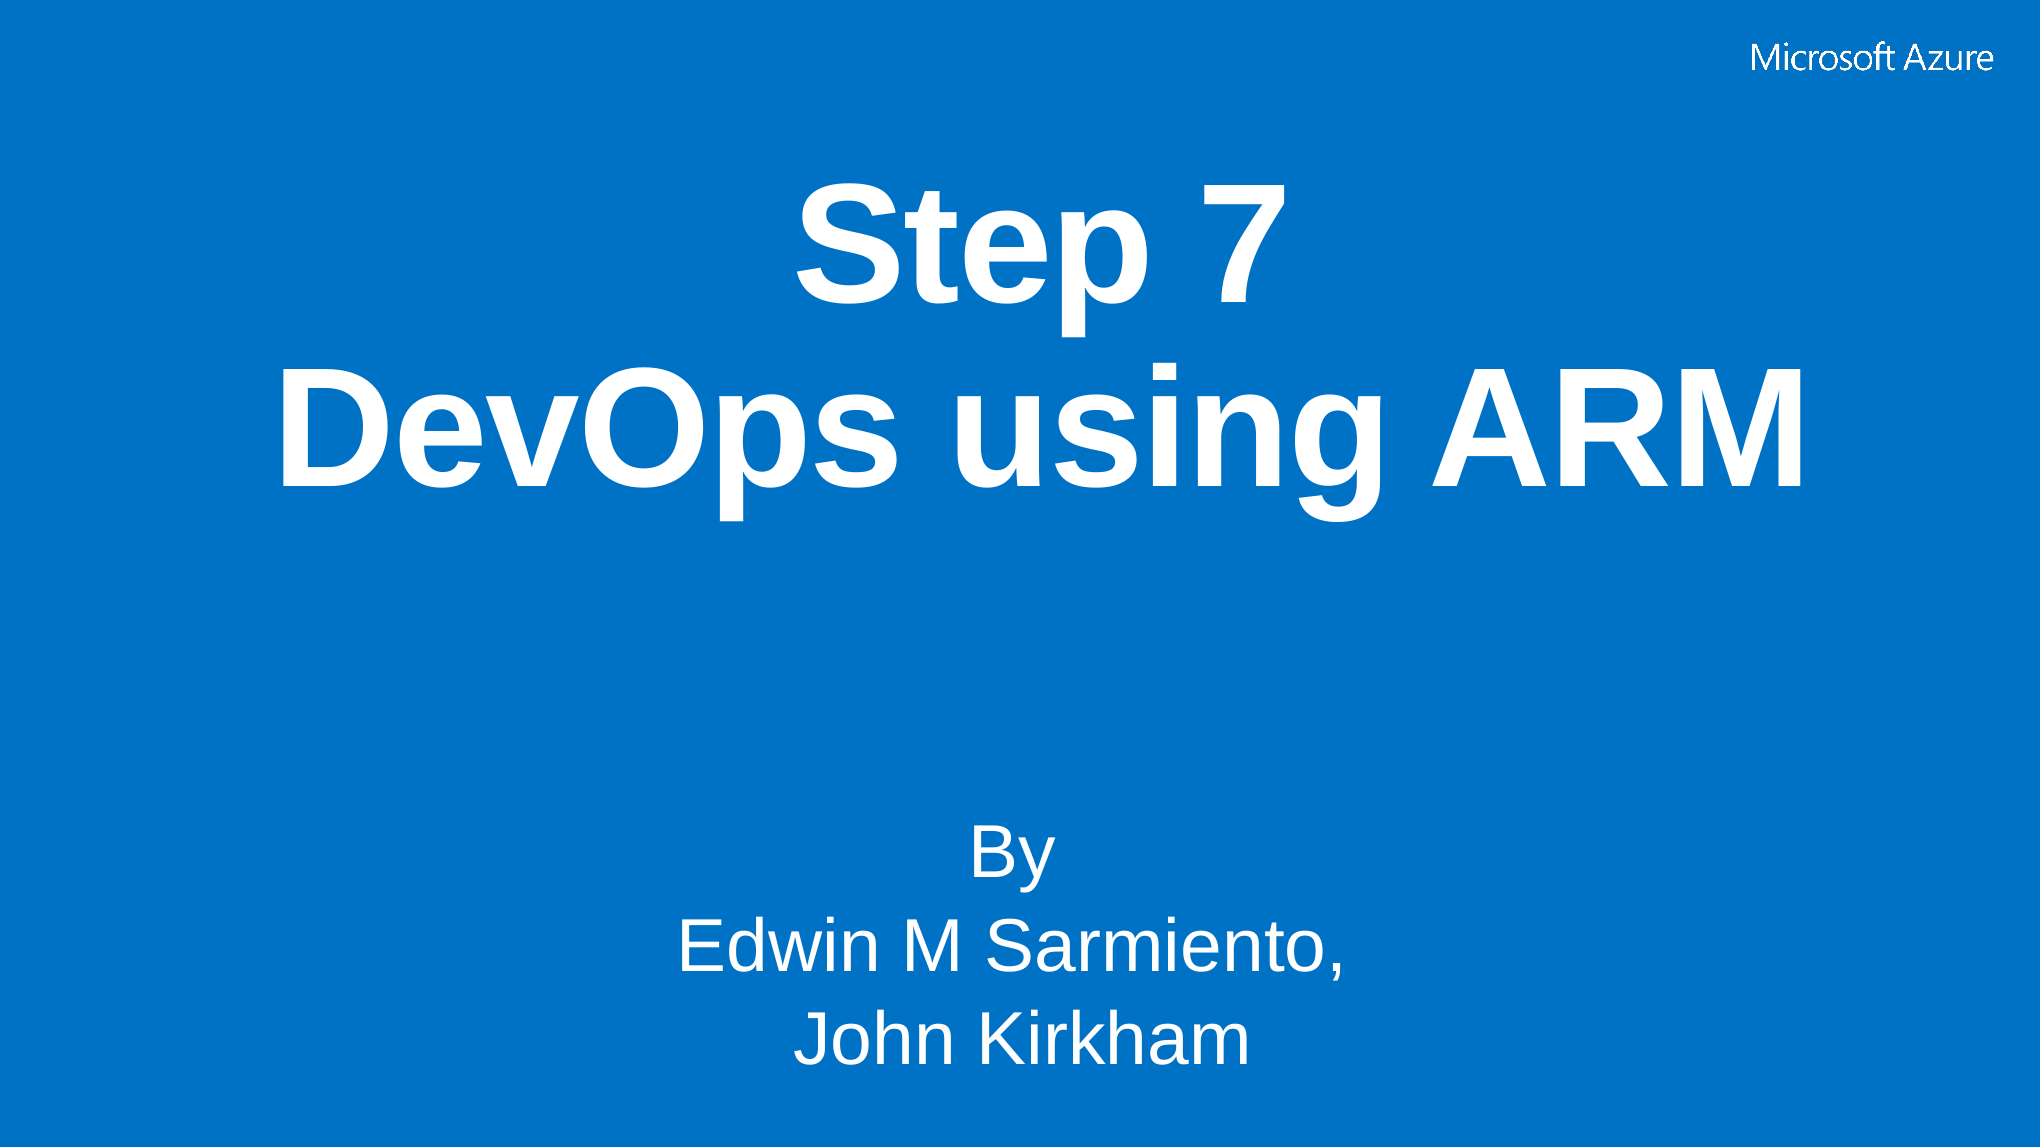

# Step 7 DevOps using ARM
By
Edwin M Sarmiento,
John Kirkham